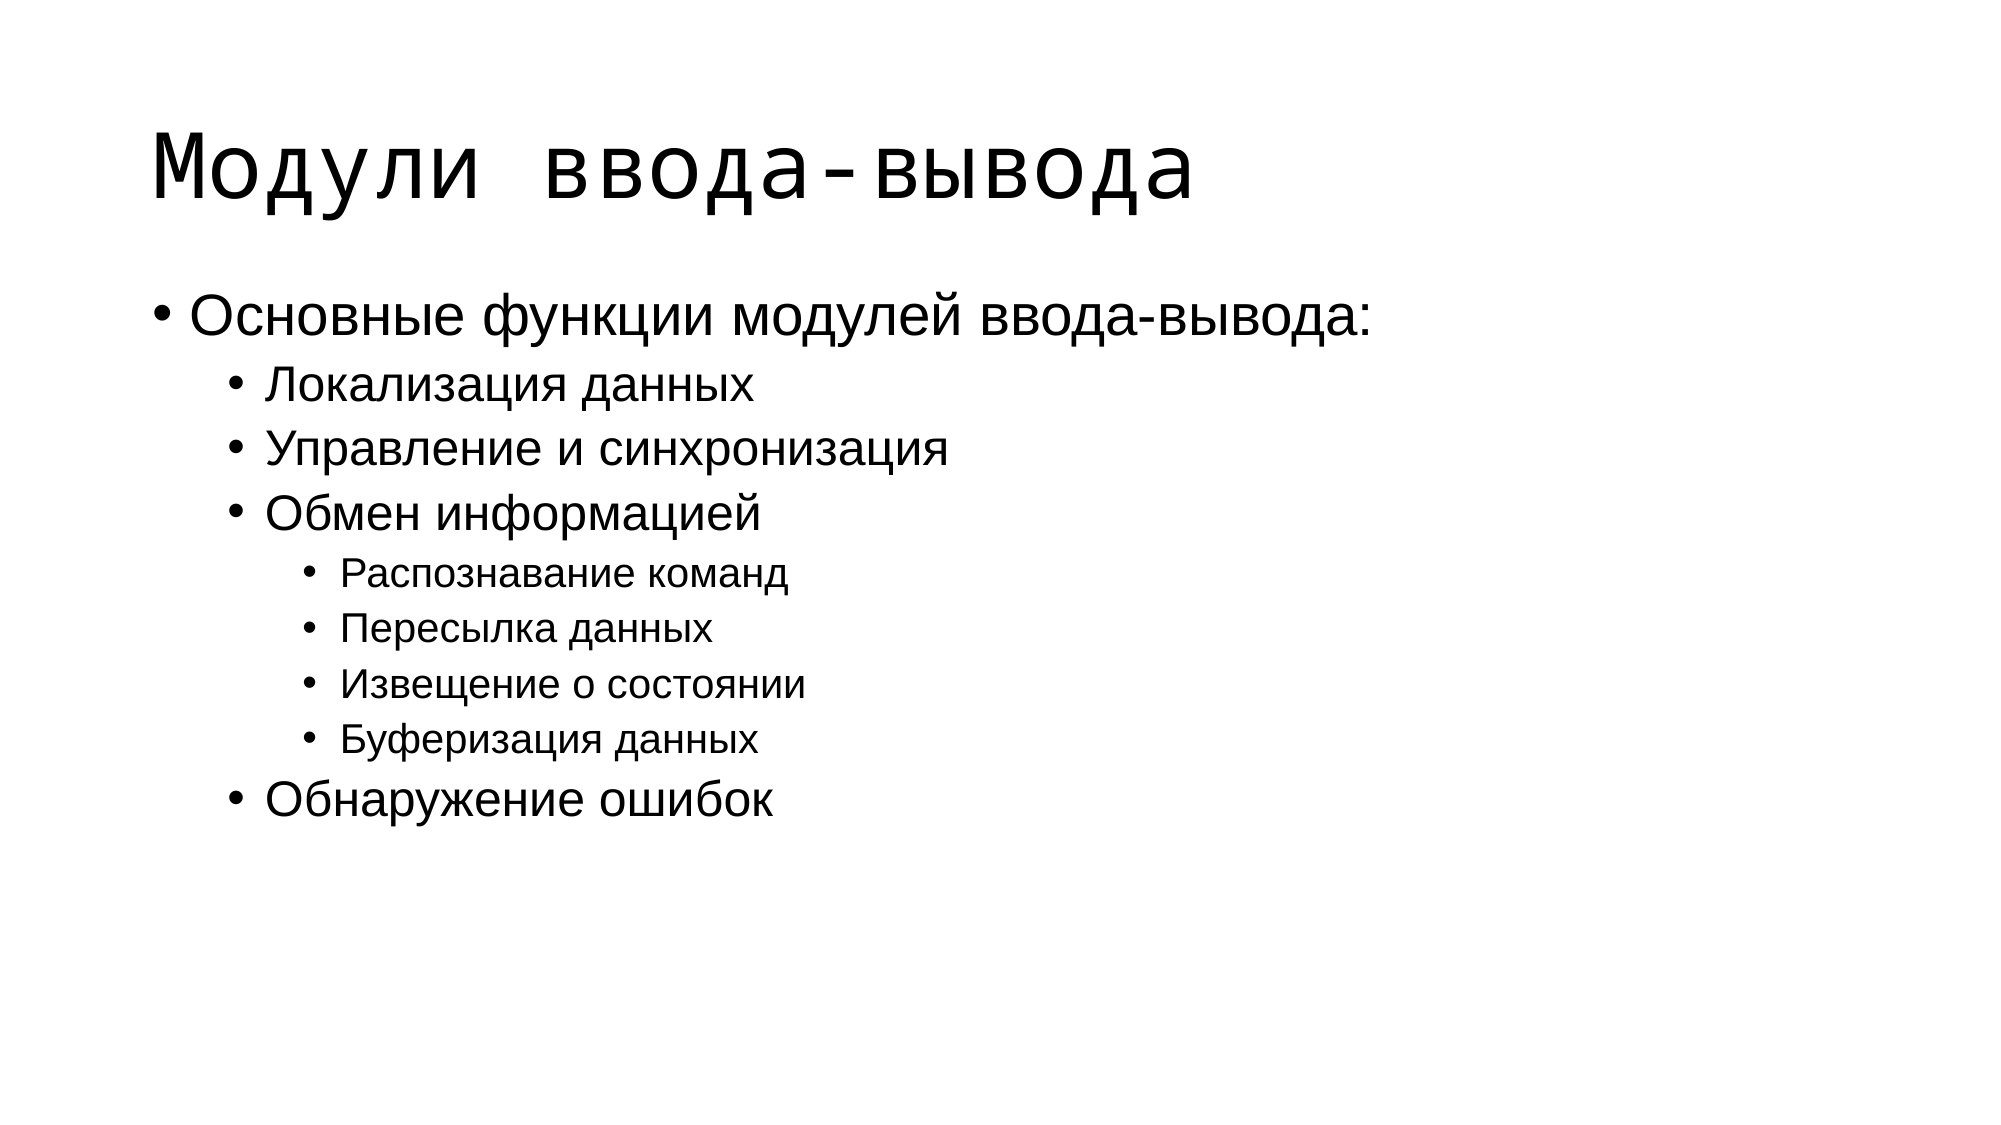

# Модули ввода-вывода
Основные функции модулей ввода-вывода:
Локализация данных
Управление и синхронизация
Обмен информацией
Распознавание команд
Пересылка данных
Извещение о состоянии
Буферизация данных
Обнаружение ошибок